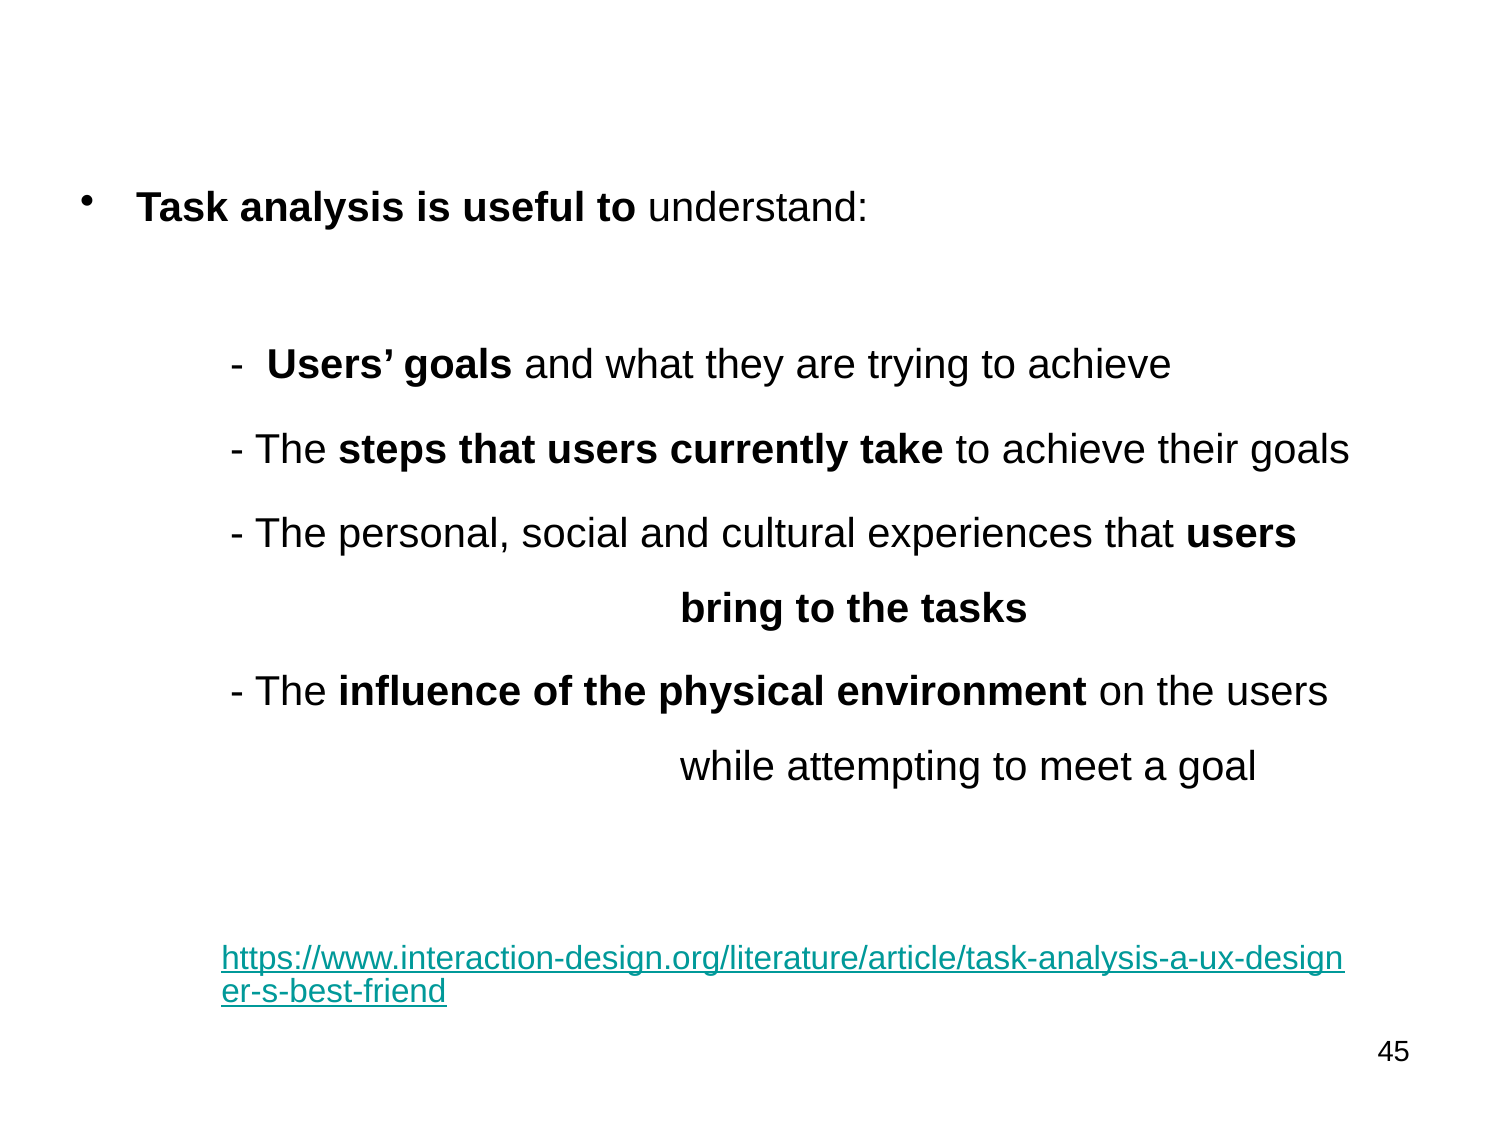

Task analysis is useful to understand:

	-  Users’ goals and what they are trying to achieve
	- The steps that users currently take to achieve their goals
	- The personal, social and cultural experiences that users 		                    		bring to the tasks
	- The influence of the physical environment on the users 		                      		while attempting to meet a goal

https://www.interaction-design.org/literature/article/task-analysis-a-ux-designer-s-best-friend

45